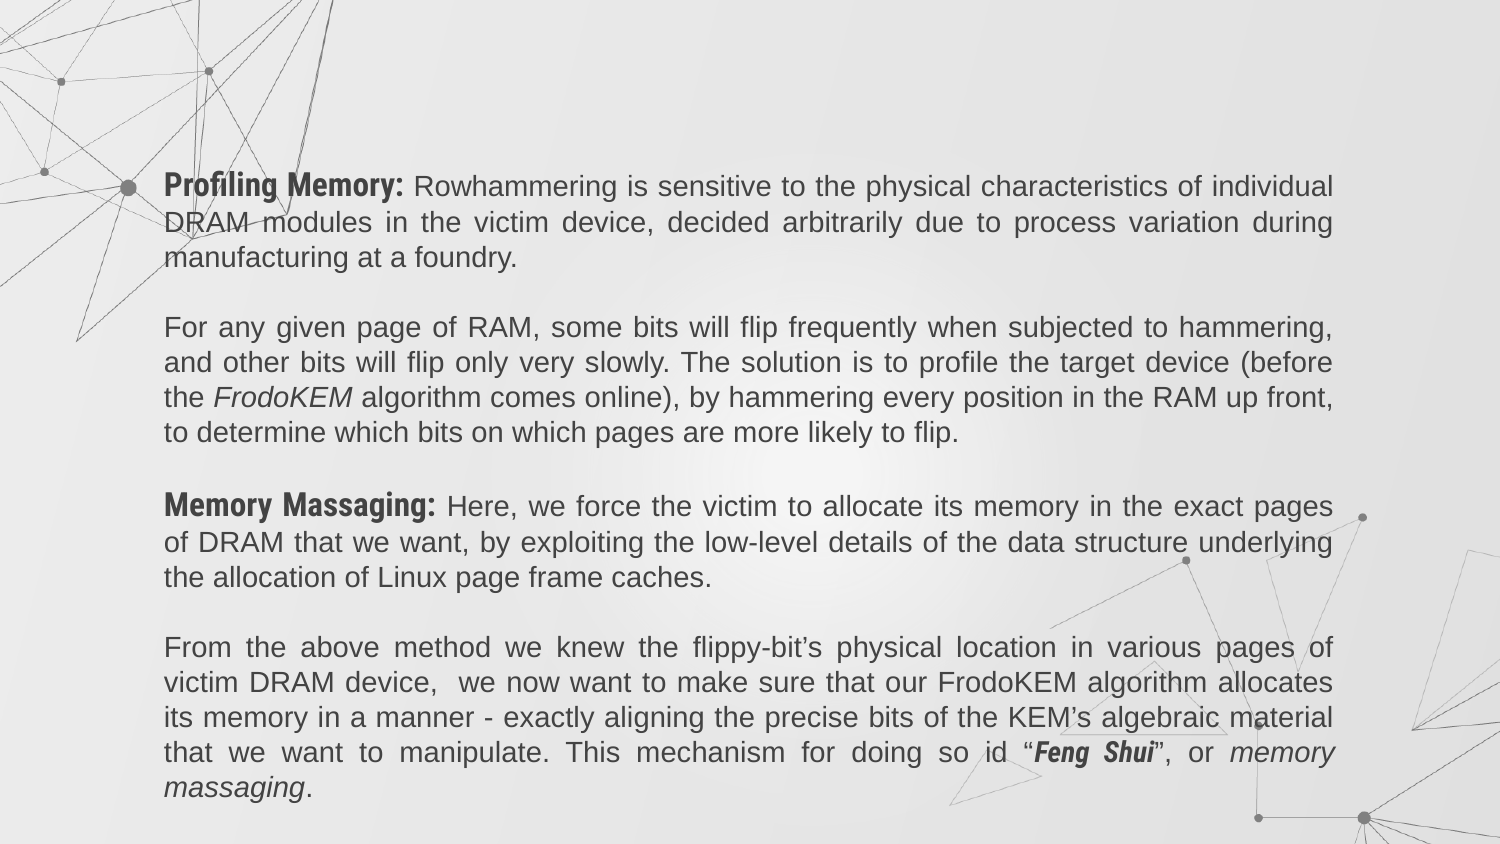

Profiling Memory: Rowhammering is sensitive to the physical characteristics of individual DRAM modules in the victim device, decided arbitrarily due to process variation during manufacturing at a foundry.

For any given page of RAM, some bits will flip frequently when subjected to hammering, and other bits will flip only very slowly. The solution is to profile the target device (before the FrodoKEM algorithm comes online), by hammering every position in the RAM up front, to determine which bits on which pages are more likely to flip.

Memory Massaging: Here, we force the victim to allocate its memory in the exact pages of DRAM that we want, by exploiting the low-level details of the data structure underlying the allocation of Linux page frame caches.

From the above method we knew the flippy-bit’s physical location in various pages of victim DRAM device,  we now want to make sure that our FrodoKEM algorithm allocates its memory in a manner - exactly aligning the precise bits of the KEM’s algebraic material that we want to manipulate. This mechanism for doing so id “Feng Shui”, or memory massaging.